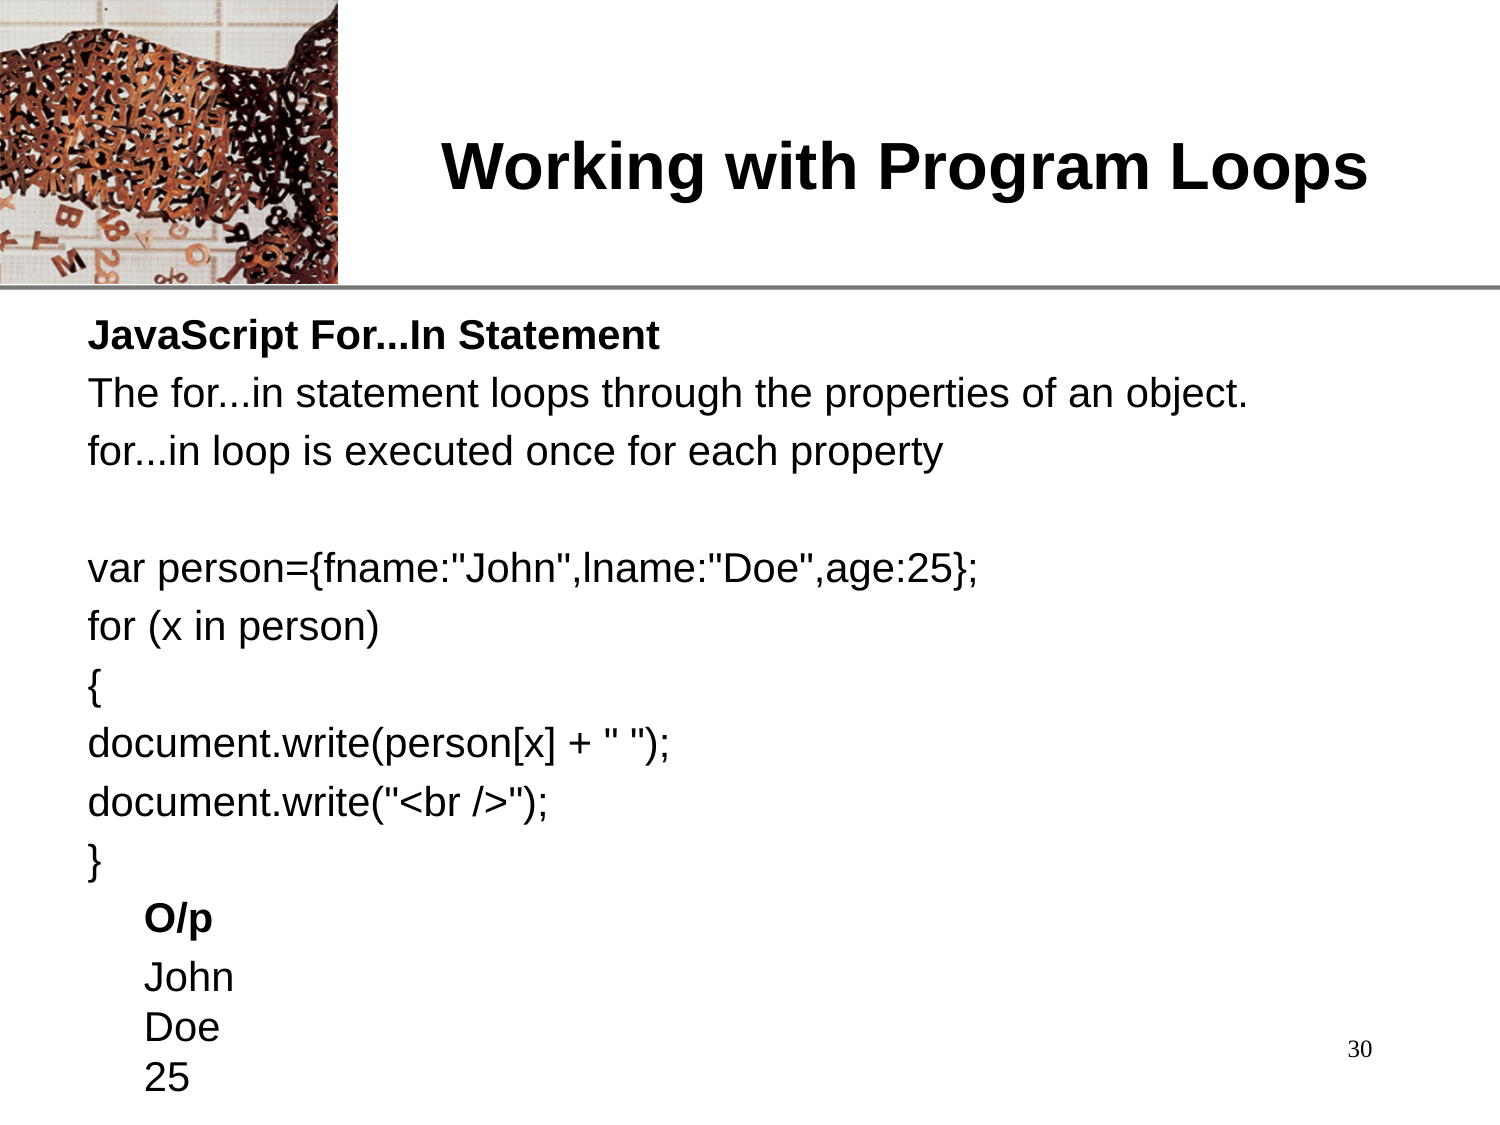

# Working with Program Loops
JavaScript For...In Statement
The for...in statement loops through the properties of an object.
for...in loop is executed once for each property

var person={fname:"John",lname:"Doe",age:25};
for (x in person)
{
document.write(person[x] + " ");
document.write("<br />");
}
	O/p
	John
Doe
25
30